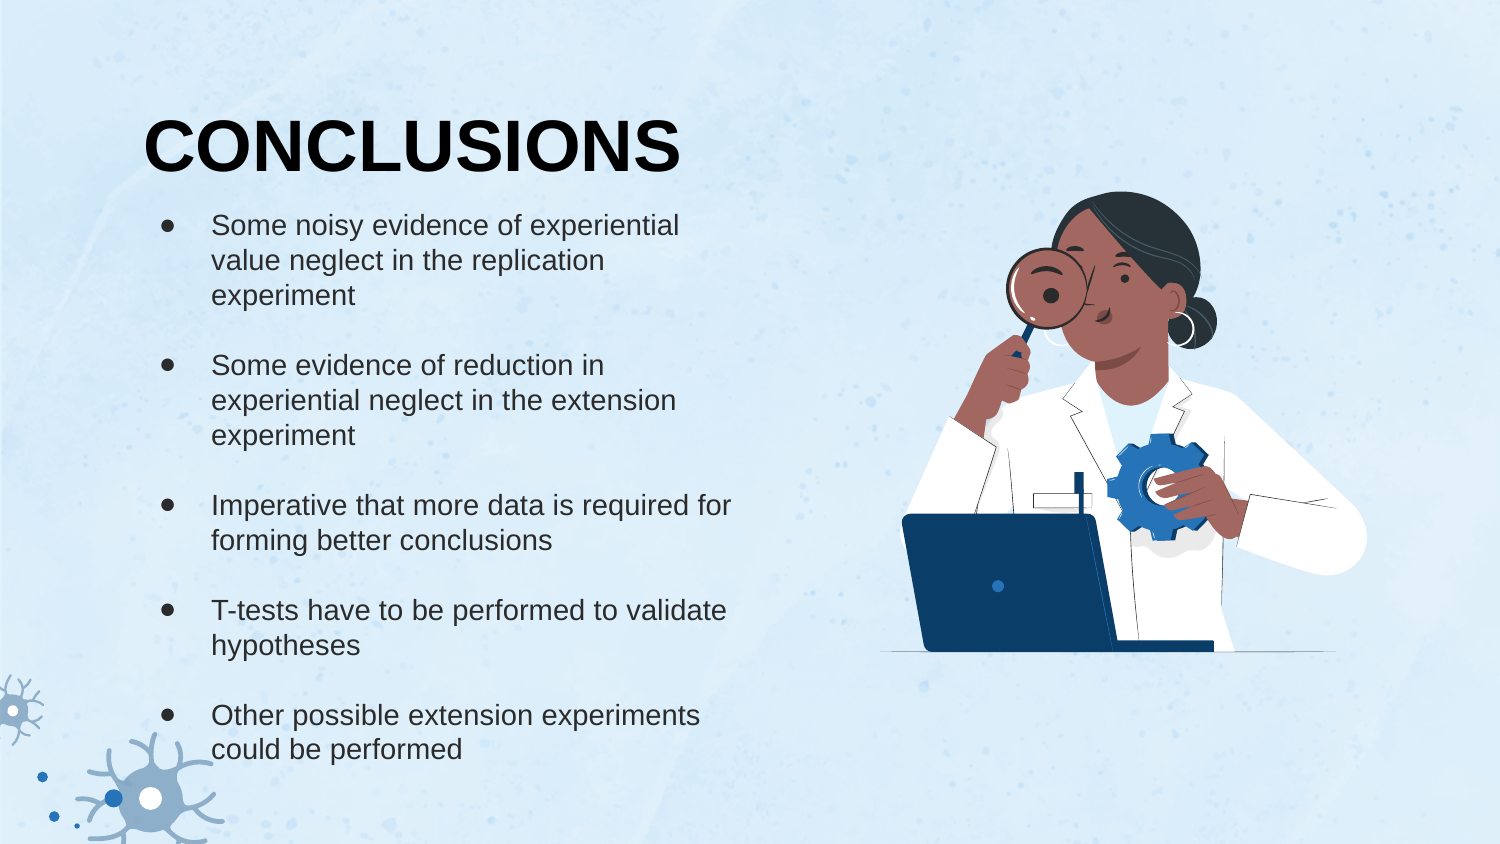

# CONCLUSIONS

Some noisy evidence of experiential value neglect in the replication experiment
Some evidence of reduction in experiential neglect in the extension experiment
Imperative that more data is required for forming better conclusions
T-tests have to be performed to validate hypotheses
Other possible extension experiments could be performed